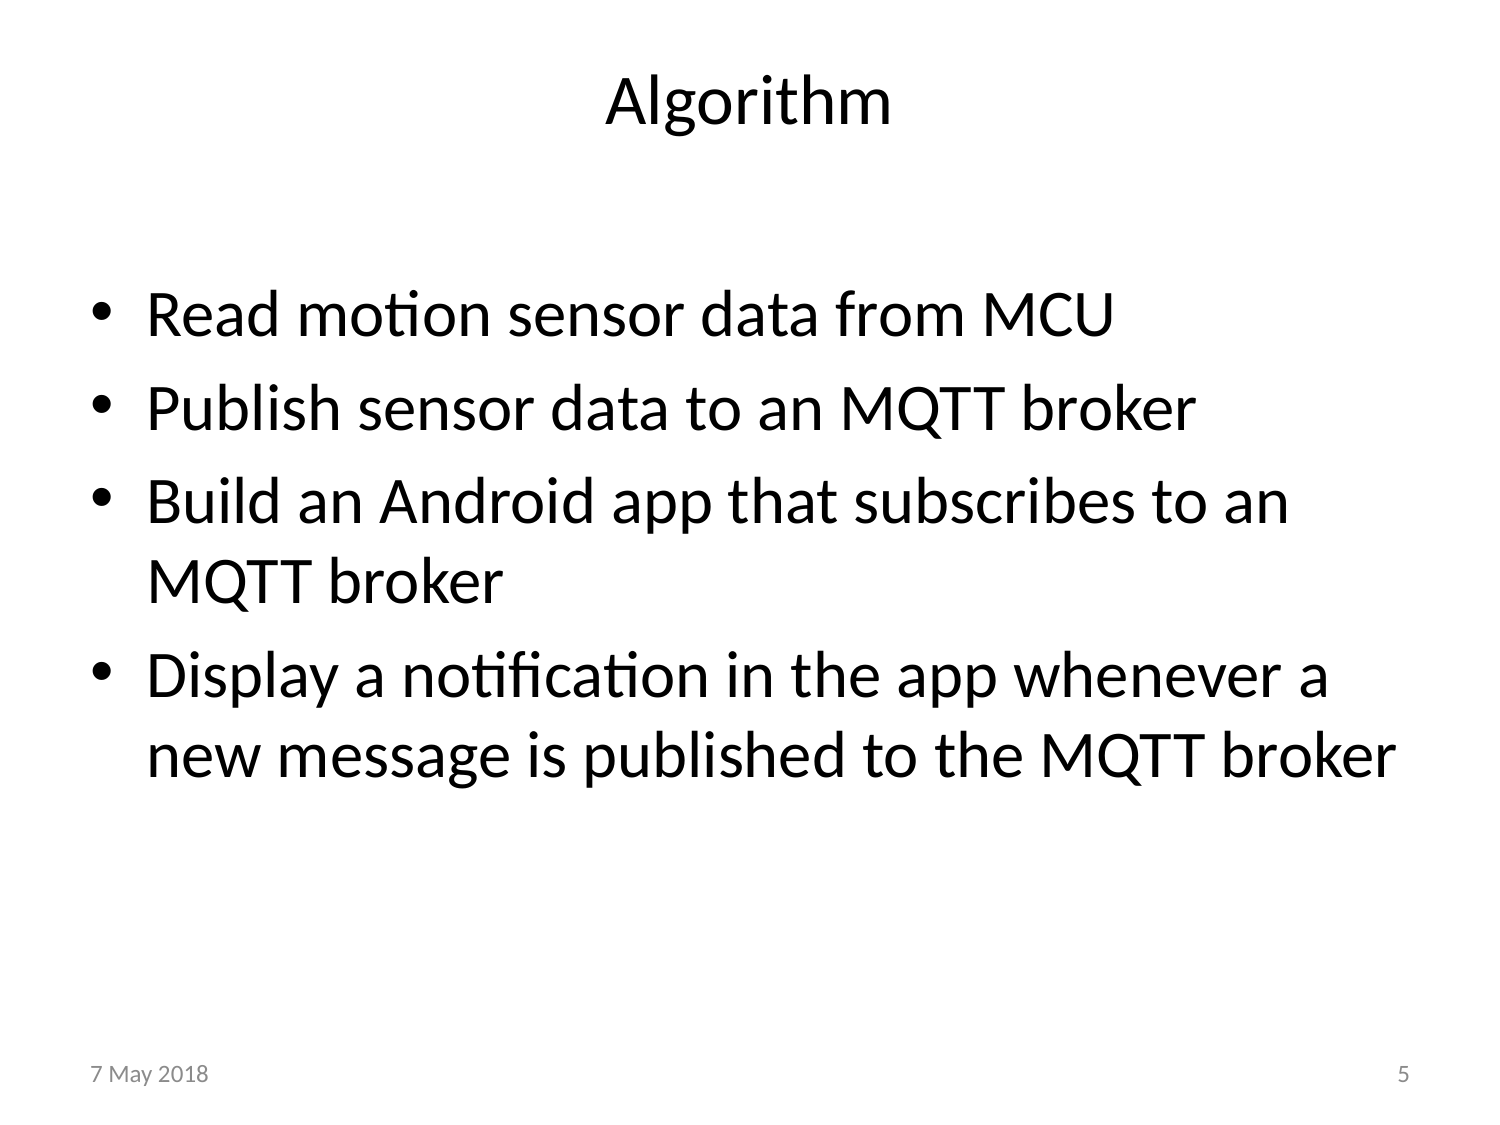

# Algorithm
Read motion sensor data from MCU
Publish sensor data to an MQTT broker
Build an Android app that subscribes to an MQTT broker
Display a notification in the app whenever a new message is published to the MQTT broker
7 May 2018
5